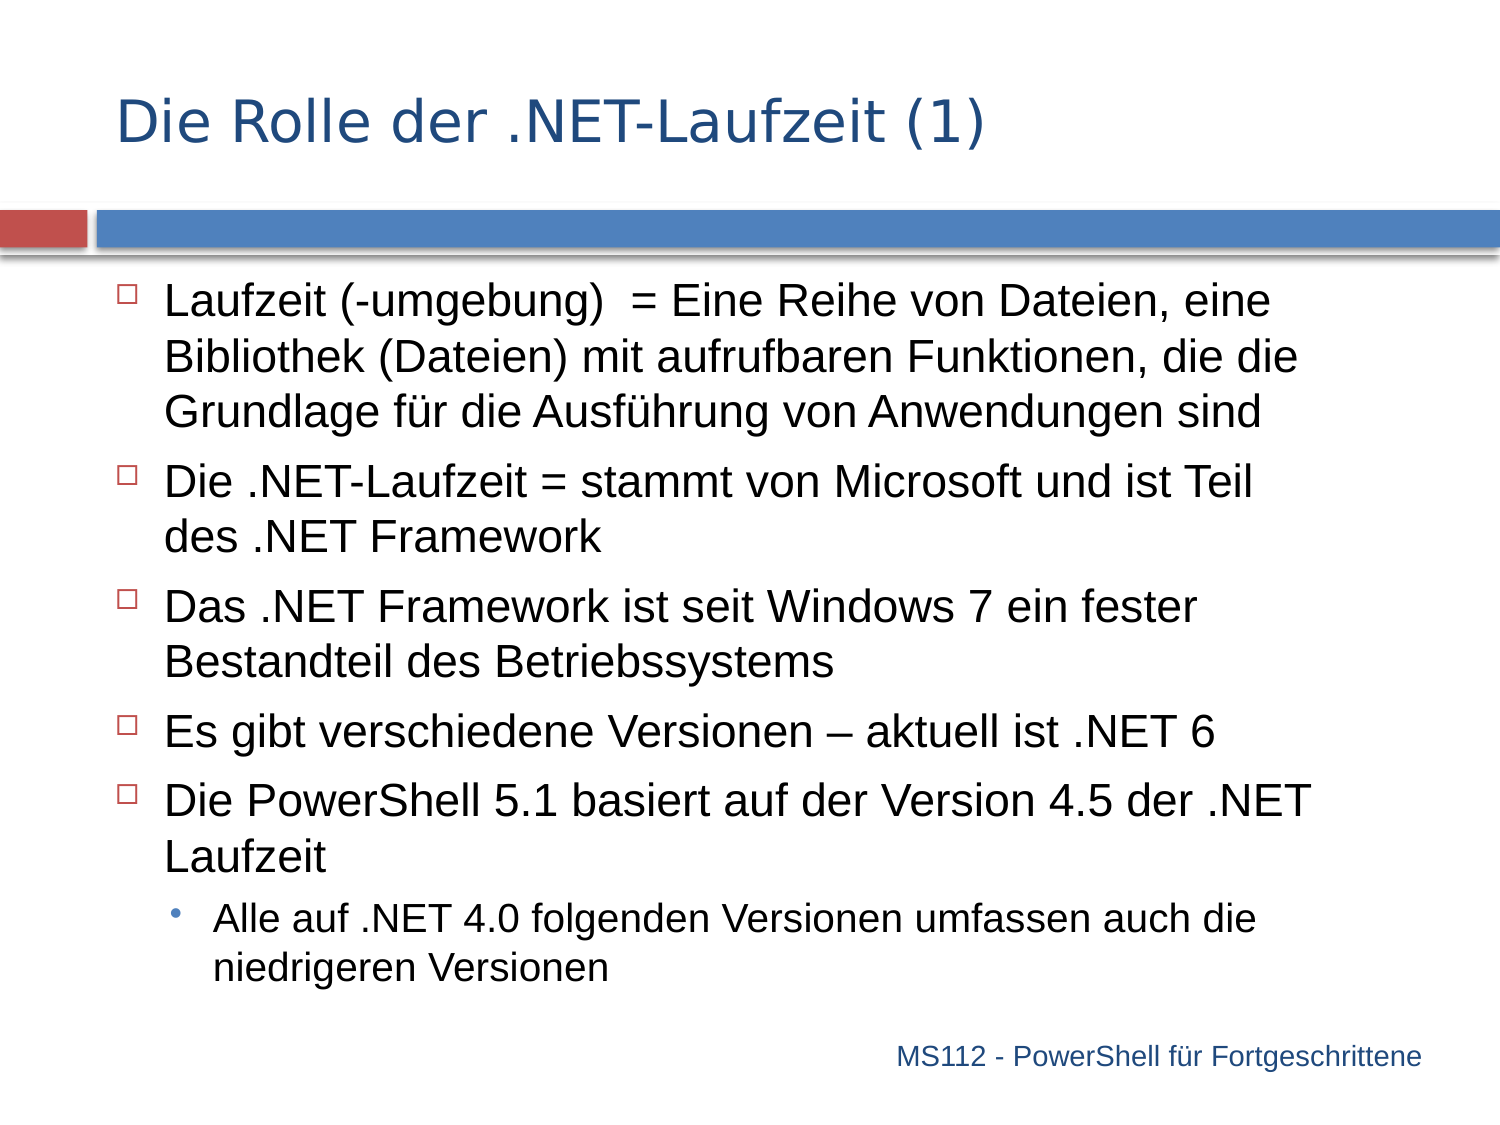

# Die Rolle der .NET-Laufzeit (1)
Laufzeit (-umgebung)  = Eine Reihe von Dateien, eine Bibliothek (Dateien) mit aufrufbaren Funktionen, die die Grundlage für die Ausführung von Anwendungen sind
Die .NET-Laufzeit = stammt von Microsoft und ist Teil des .NET Framework
Das .NET Framework ist seit Windows 7 ein fester Bestandteil des Betriebssystems
Es gibt verschiedene Versionen – aktuell ist .NET 6
Die PowerShell 5.1 basiert auf der Version 4.5 der .NET Laufzeit
Alle auf .NET 4.0 folgenden Versionen umfassen auch die niedrigeren Versionen
MS112 - PowerShell für Fortgeschrittene